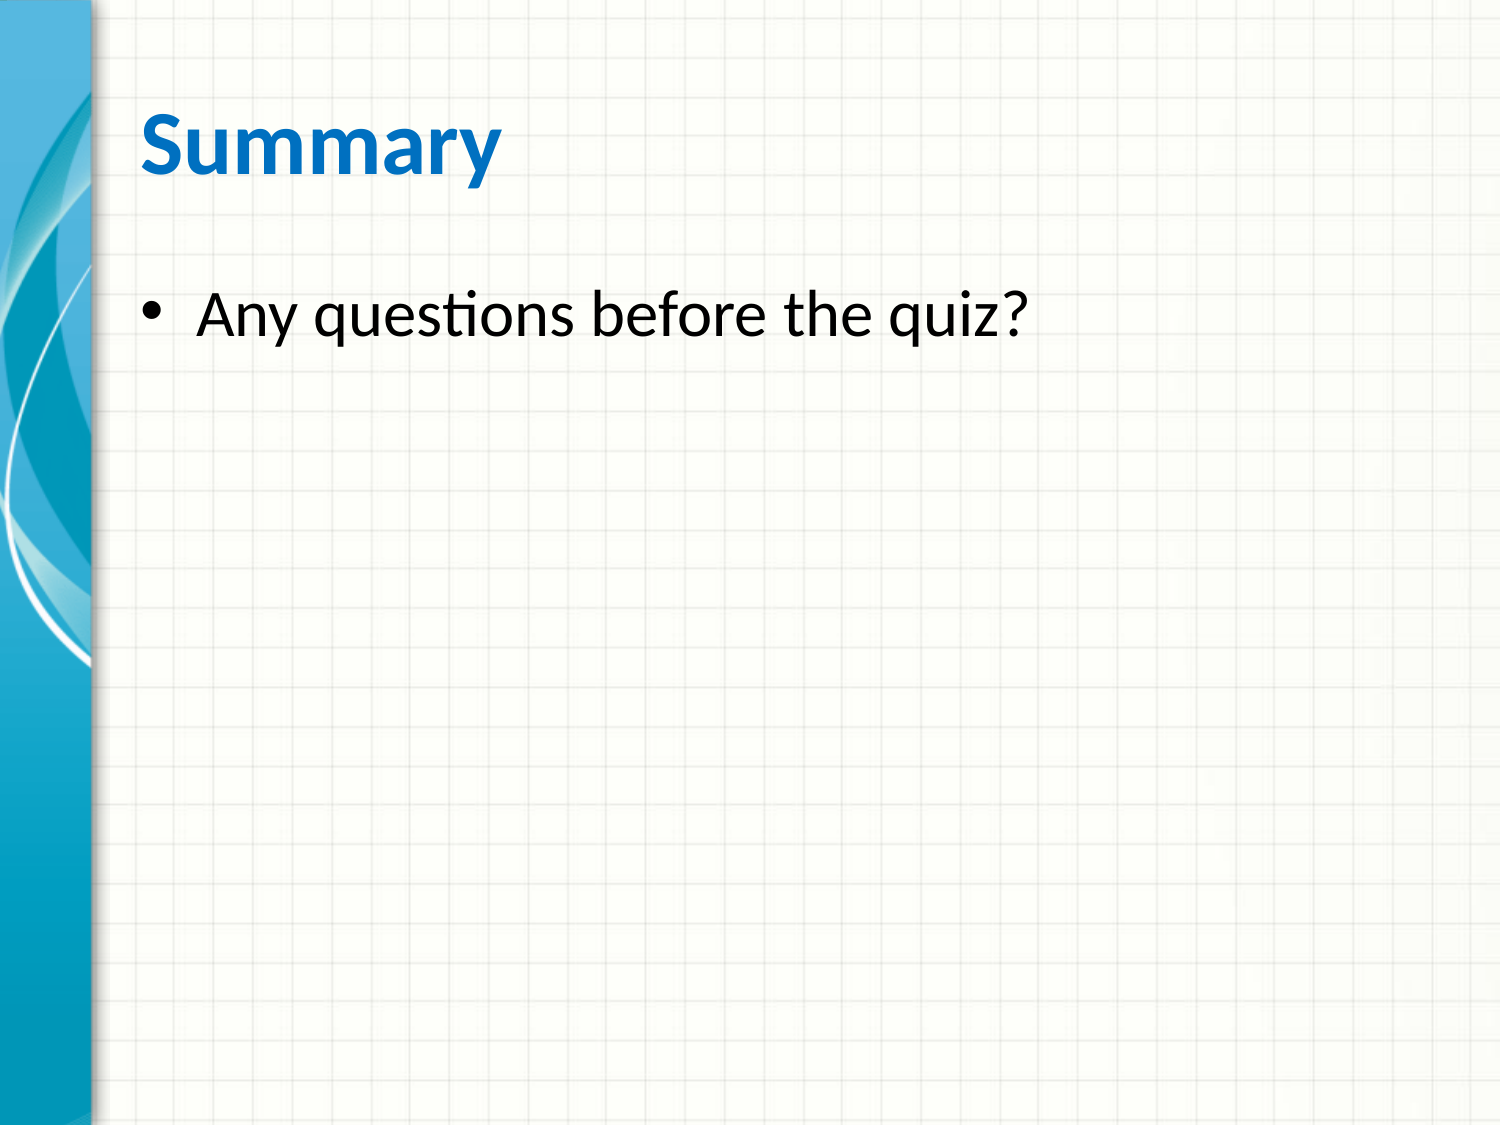

# Summary
Any questions before the quiz?